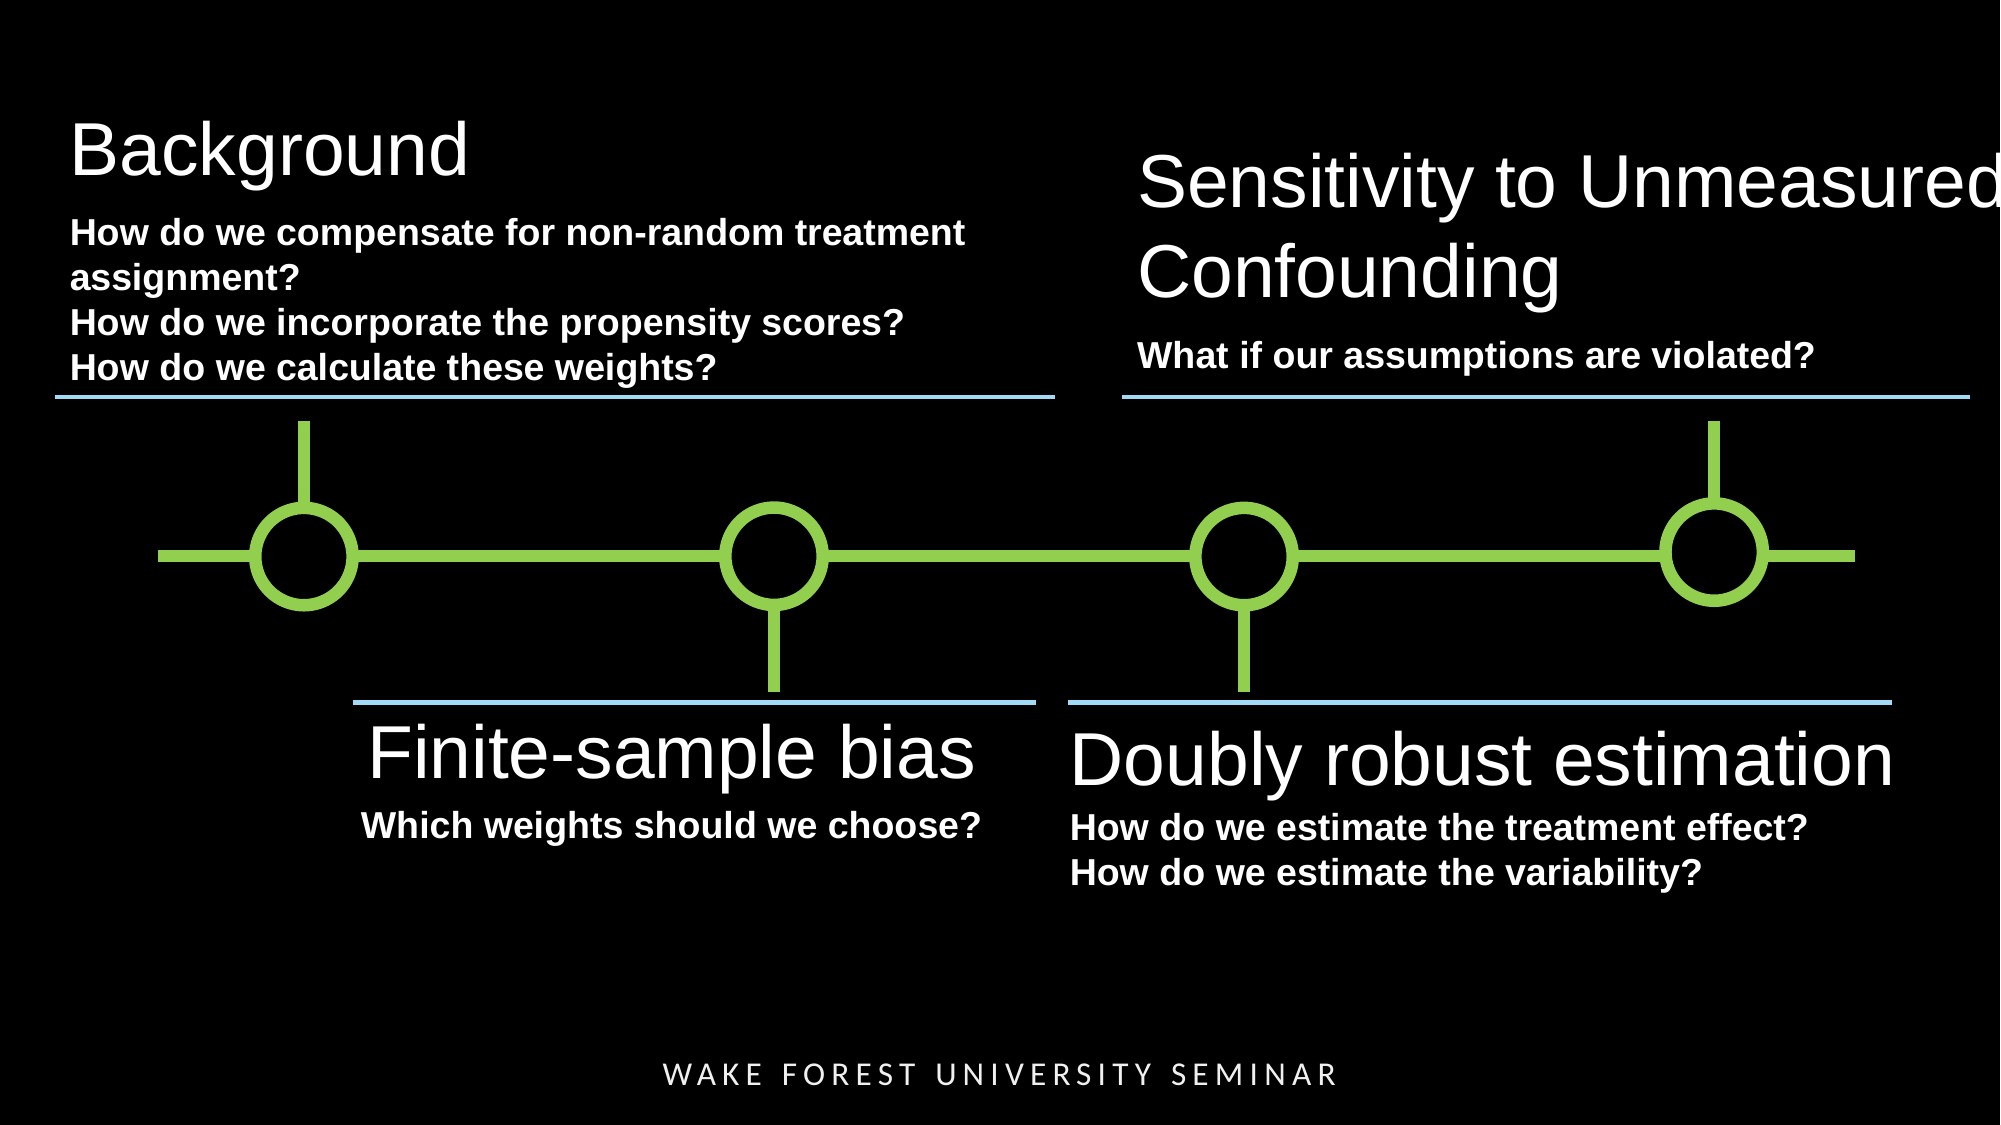

Background
Sensitivity to Unmeasured Confounding
How do we compensate for non-random treatment assignment?
How do we incorporate the propensity scores?
How do we calculate these weights?
What if our assumptions are violated?

Finite-sample bias
Doubly robust estimation
Which weights should we choose?
How do we estimate the treatment effect?
How do we estimate the variability?